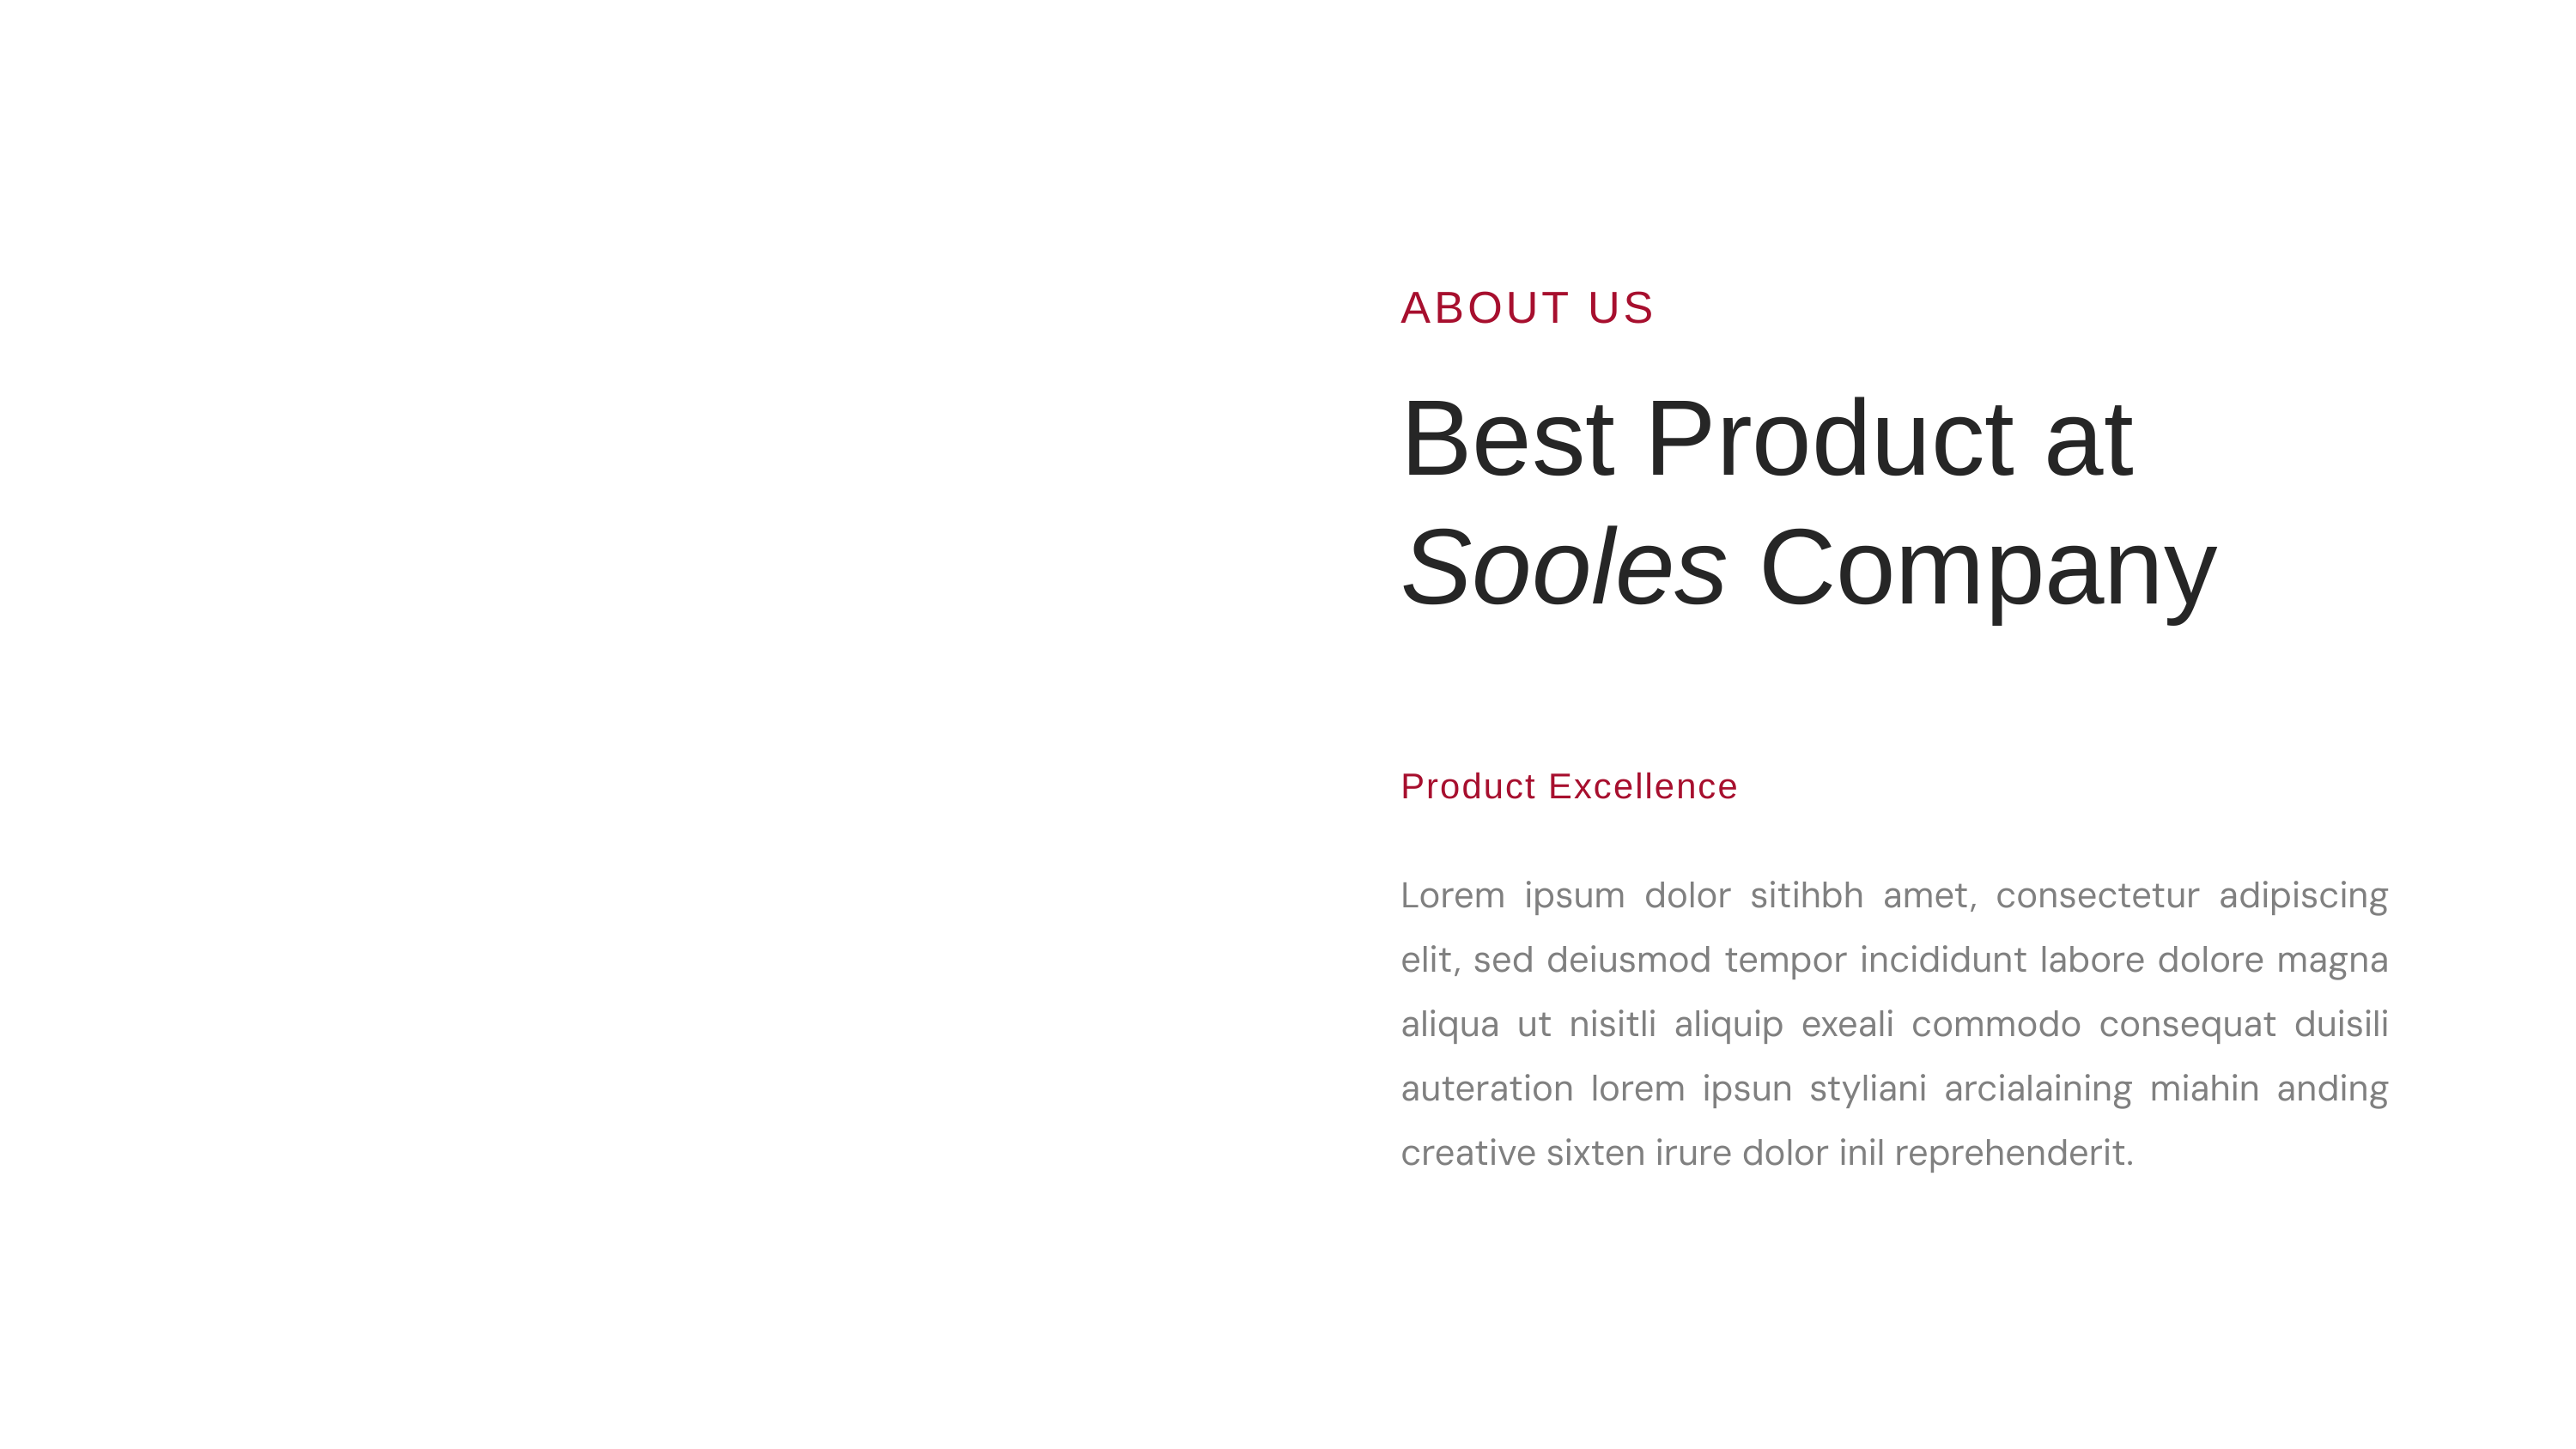

ABOUT US
Best Product at Sooles Company
Product Excellence
Lorem ipsum dolor sitihbh amet, consectetur adipiscing elit, sed deiusmod tempor incididunt labore dolore magna aliqua ut nisitli aliquip exeali commodo consequat duisili auteration lorem ipsun styliani arcialaining miahin anding creative sixten irure dolor inil reprehenderit.